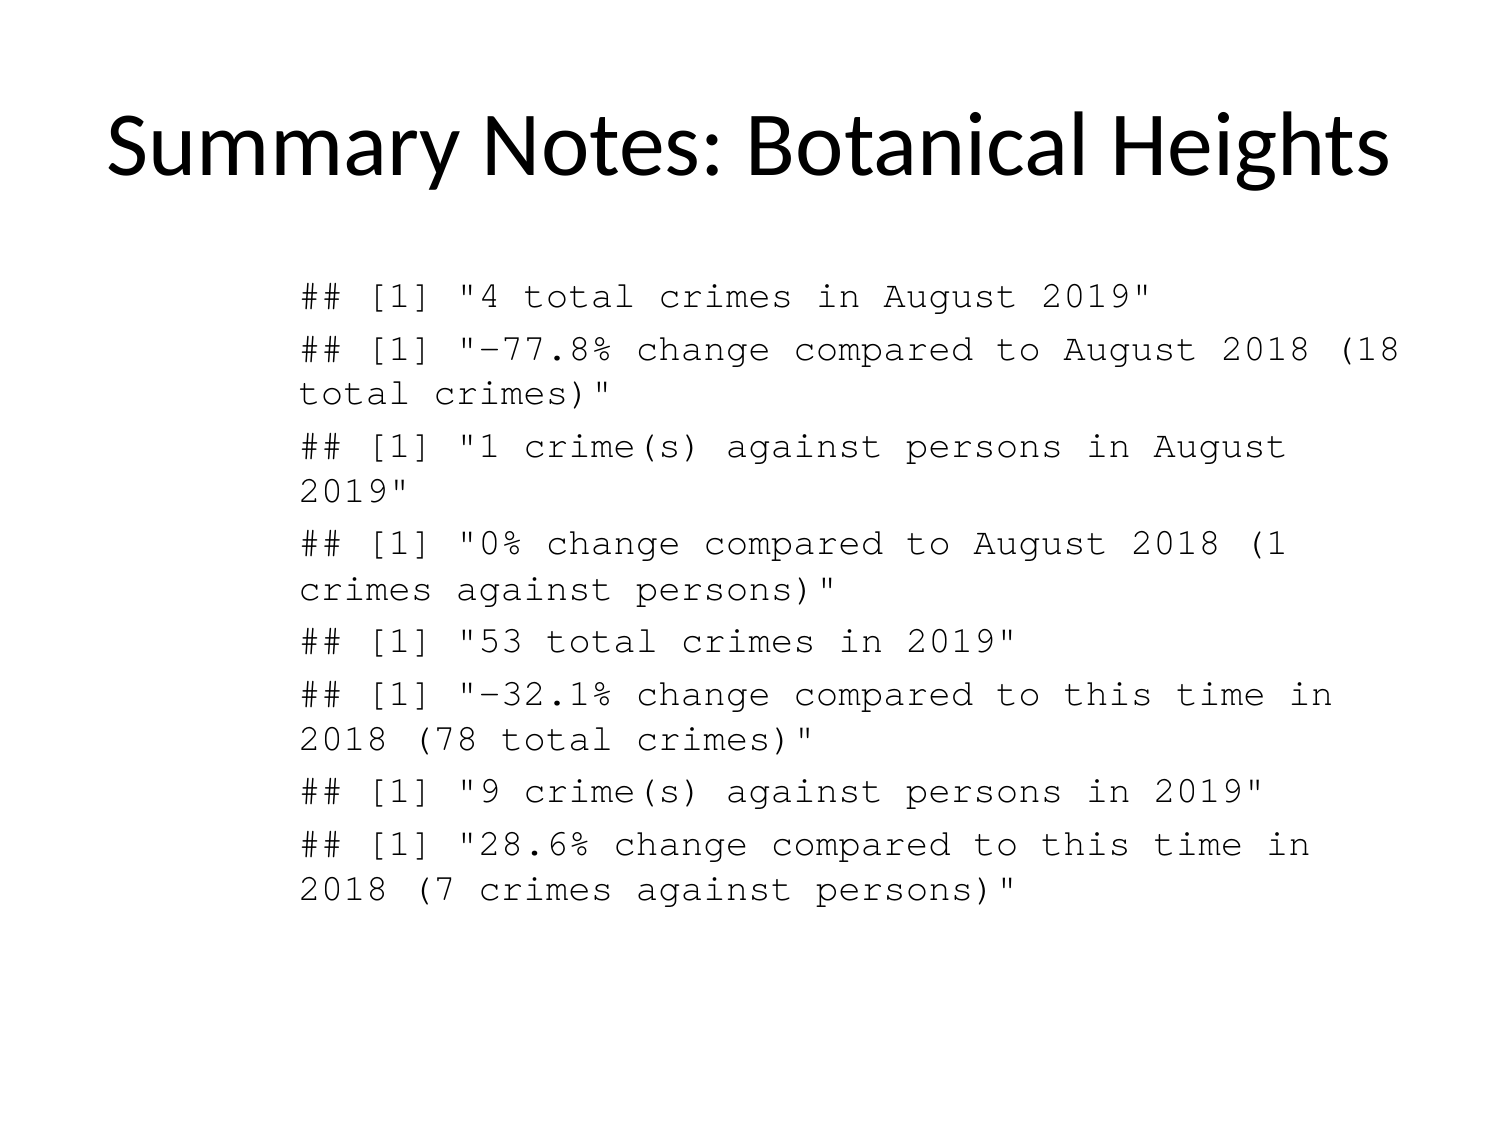

# Summary Notes: Botanical Heights
## [1] "4 total crimes in August 2019"
## [1] "-77.8% change compared to August 2018 (18 total crimes)"
## [1] "1 crime(s) against persons in August 2019"
## [1] "0% change compared to August 2018 (1 crimes against persons)"
## [1] "53 total crimes in 2019"
## [1] "-32.1% change compared to this time in 2018 (78 total crimes)"
## [1] "9 crime(s) against persons in 2019"
## [1] "28.6% change compared to this time in 2018 (7 crimes against persons)"